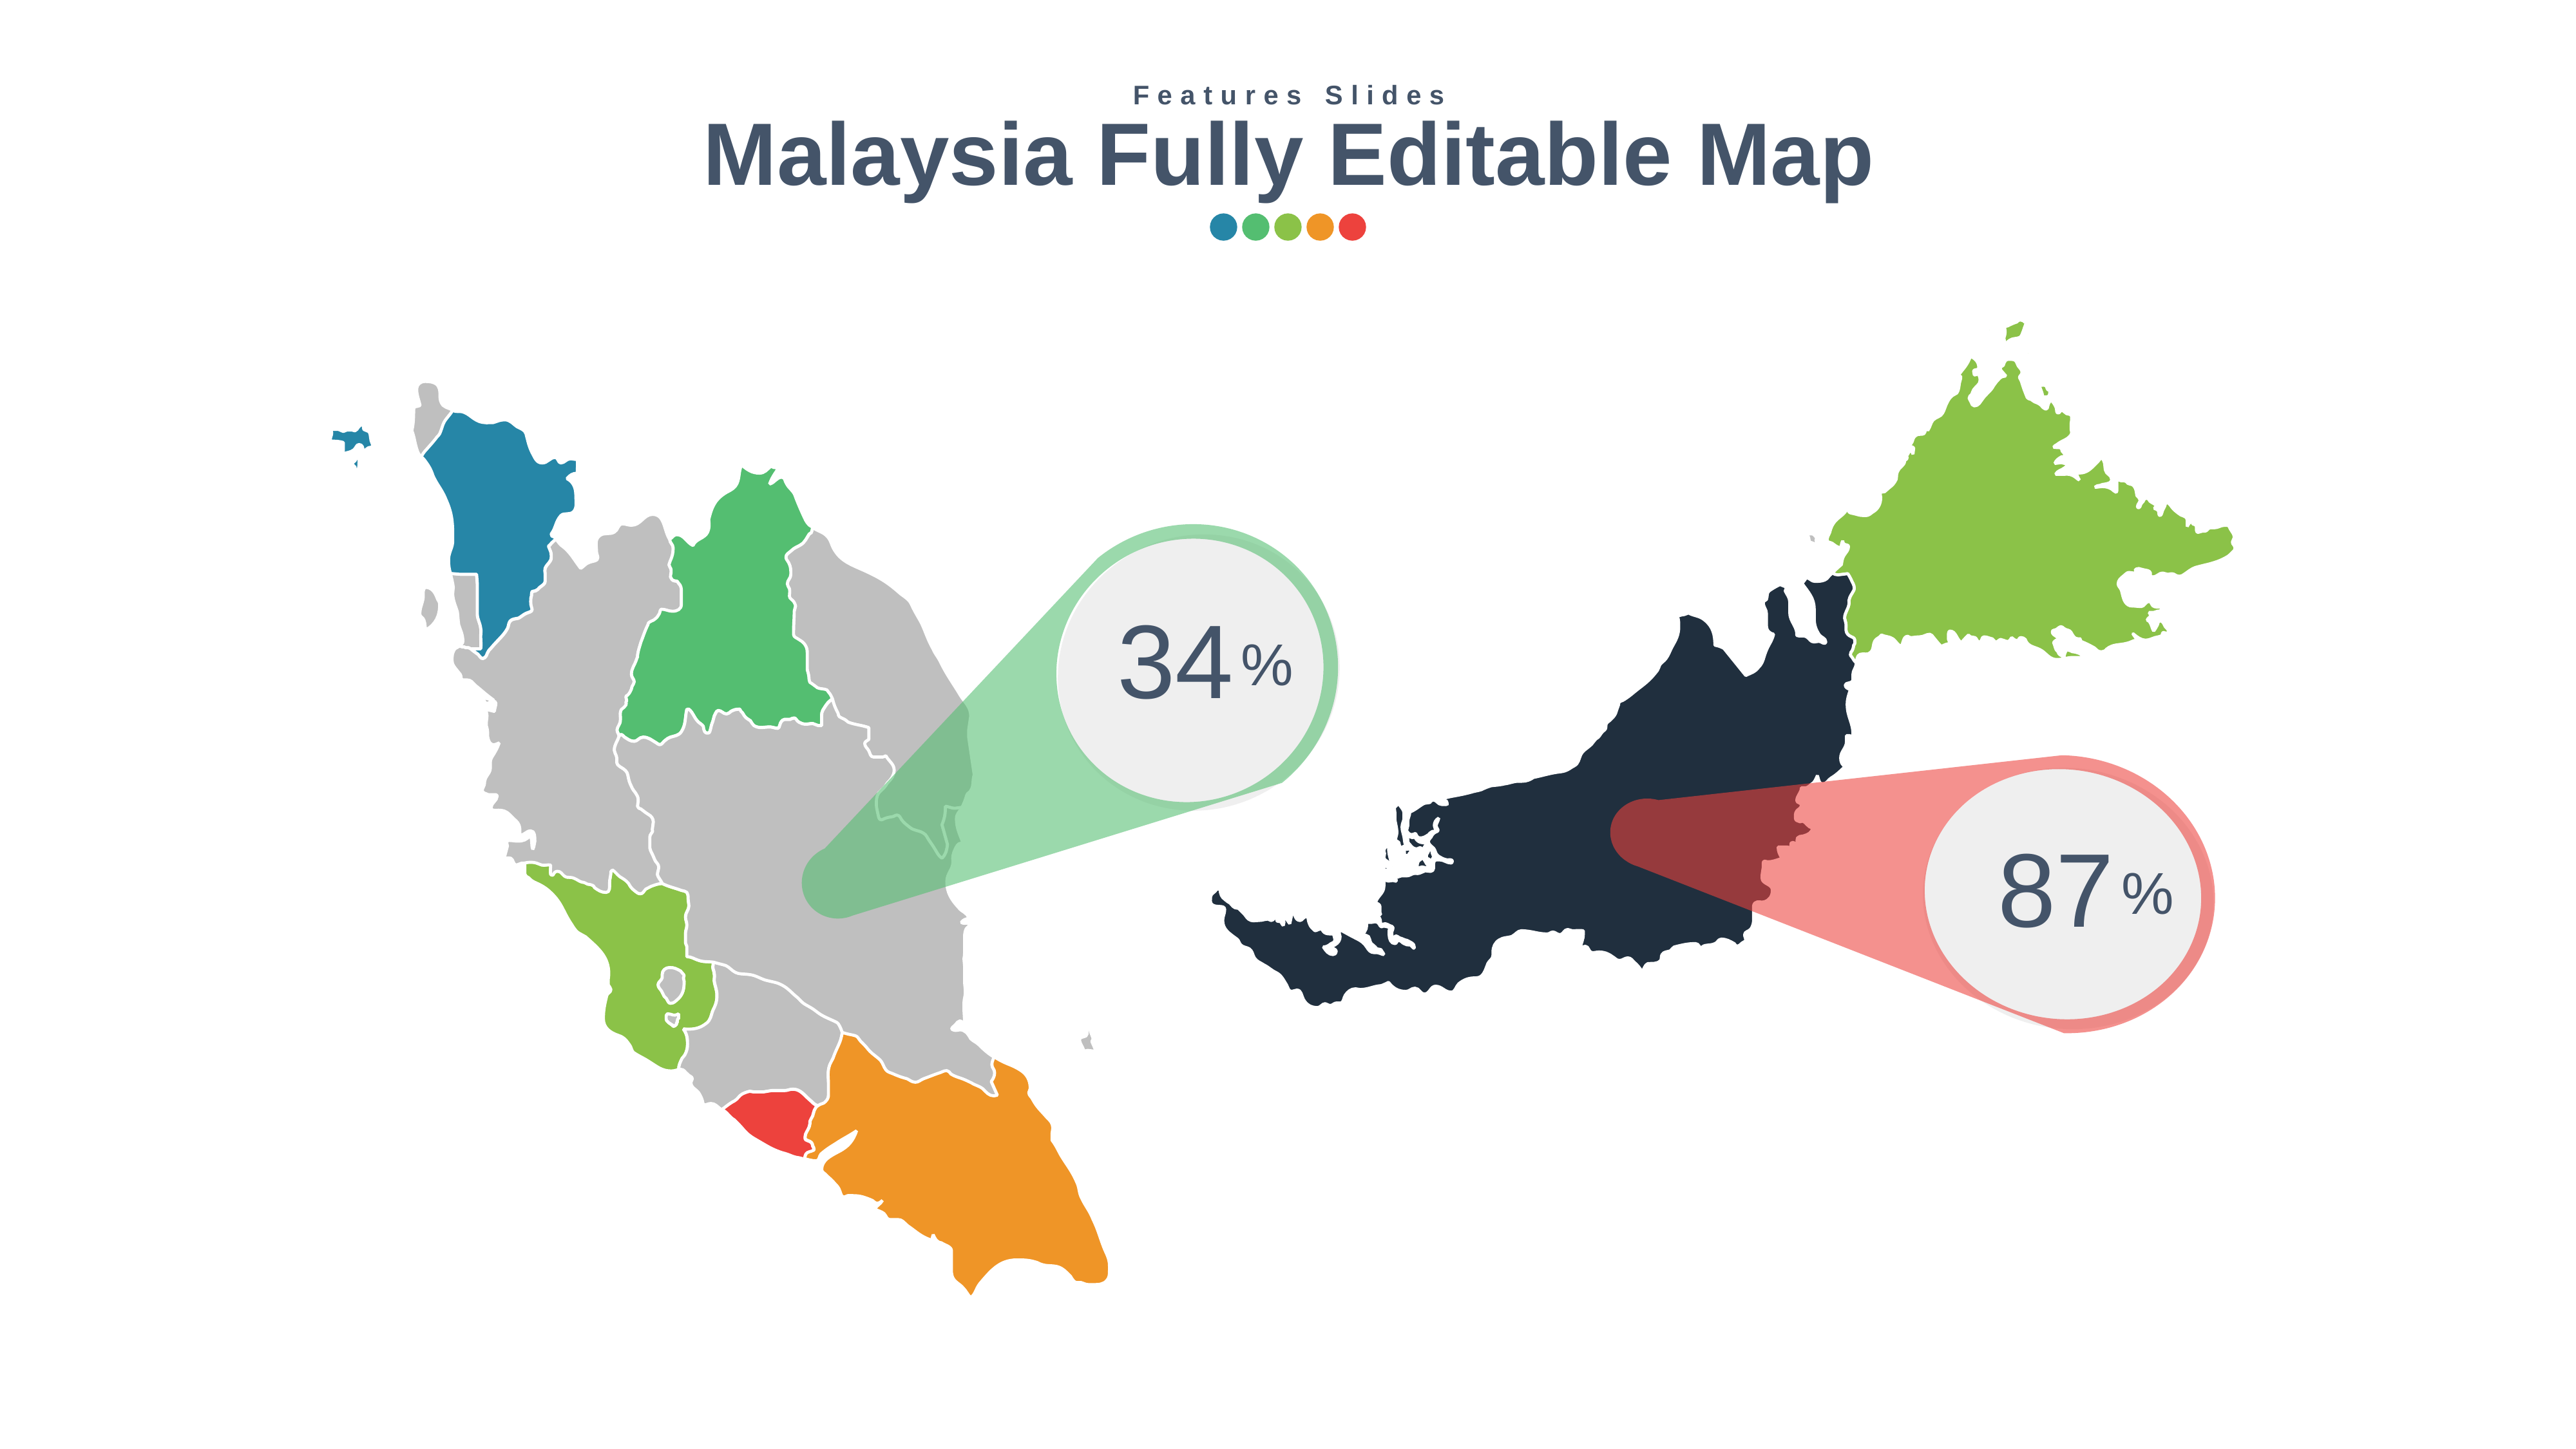

Features Slides
Malaysia Fully Editable Map

34

%

87
%